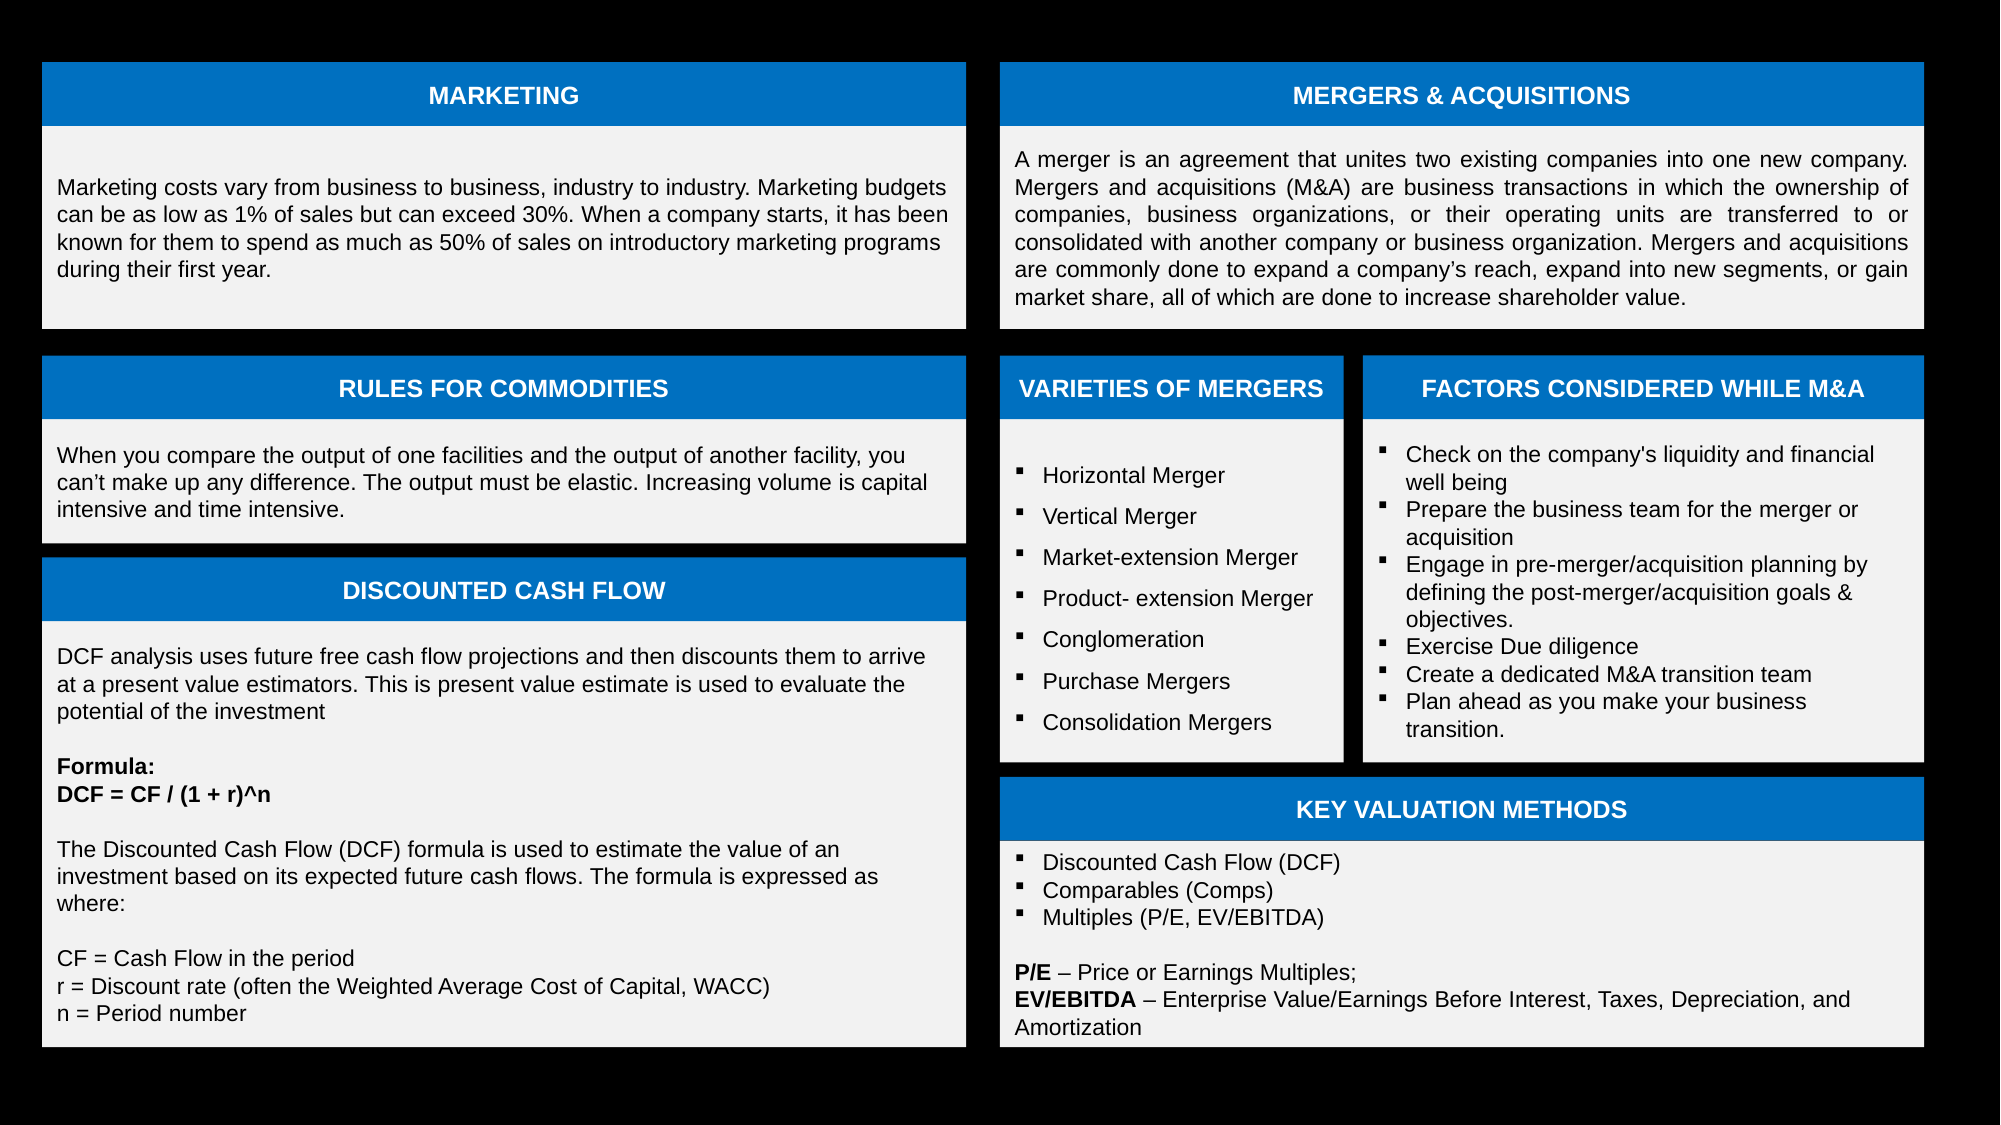

MARKETING
MERGERS & ACQUISITIONS
Marketing costs vary from business to business, industry to industry. Marketing budgets can be as low as 1% of sales but can exceed 30%. When a company starts, it has been known for them to spend as much as 50% of sales on introductory marketing programs during their first year.
A merger is an agreement that unites two existing companies into one new company. Mergers and acquisitions (M&A) are business transactions in which the ownership of companies, business organizations, or their operating units are transferred to or consolidated with another company or business organization. Mergers and acquisitions are commonly done to expand a company’s reach, expand into new segments, or gain market share, all of which are done to increase shareholder value.
FACTORS CONSIDERED WHILE M&A
RULES FOR COMMODITIES
VARIETIES OF MERGERS
Check on the company's liquidity and financial well being
Prepare the business team for the merger or acquisition
Engage in pre-merger/acquisition planning by defining the post-merger/acquisition goals & objectives.
Exercise Due diligence
Create a dedicated M&A transition team
Plan ahead as you make your business transition.
When you compare the output of one facilities and the output of another facility, you can’t make up any difference. The output must be elastic. Increasing volume is capital intensive and time intensive.
Horizontal Merger
Vertical Merger
Market-extension Merger
Product- extension Merger
Conglomeration
Purchase Mergers
Consolidation Mergers
DISCOUNTED CASH FLOW
DCF analysis uses future free cash flow projections and then discounts them to arrive at a present value estimators. This is present value estimate is used to evaluate the potential of the investment

Formula:
DCF = CF / (1 + r)^n

The Discounted Cash Flow (DCF) formula is used to estimate the value of an investment based on its expected future cash flows. The formula is expressed as where:

CF = Cash Flow in the period
r = Discount rate (often the Weighted Average Cost of Capital, WACC)
n = Period number
KEY VALUATION METHODS
Discounted Cash Flow (DCF)
Comparables (Comps)
Multiples (P/E, EV/EBITDA)

P/E – Price or Earnings Multiples;
EV/EBITDA – Enterprise Value/Earnings Before Interest, Taxes, Depreciation, and Amortization